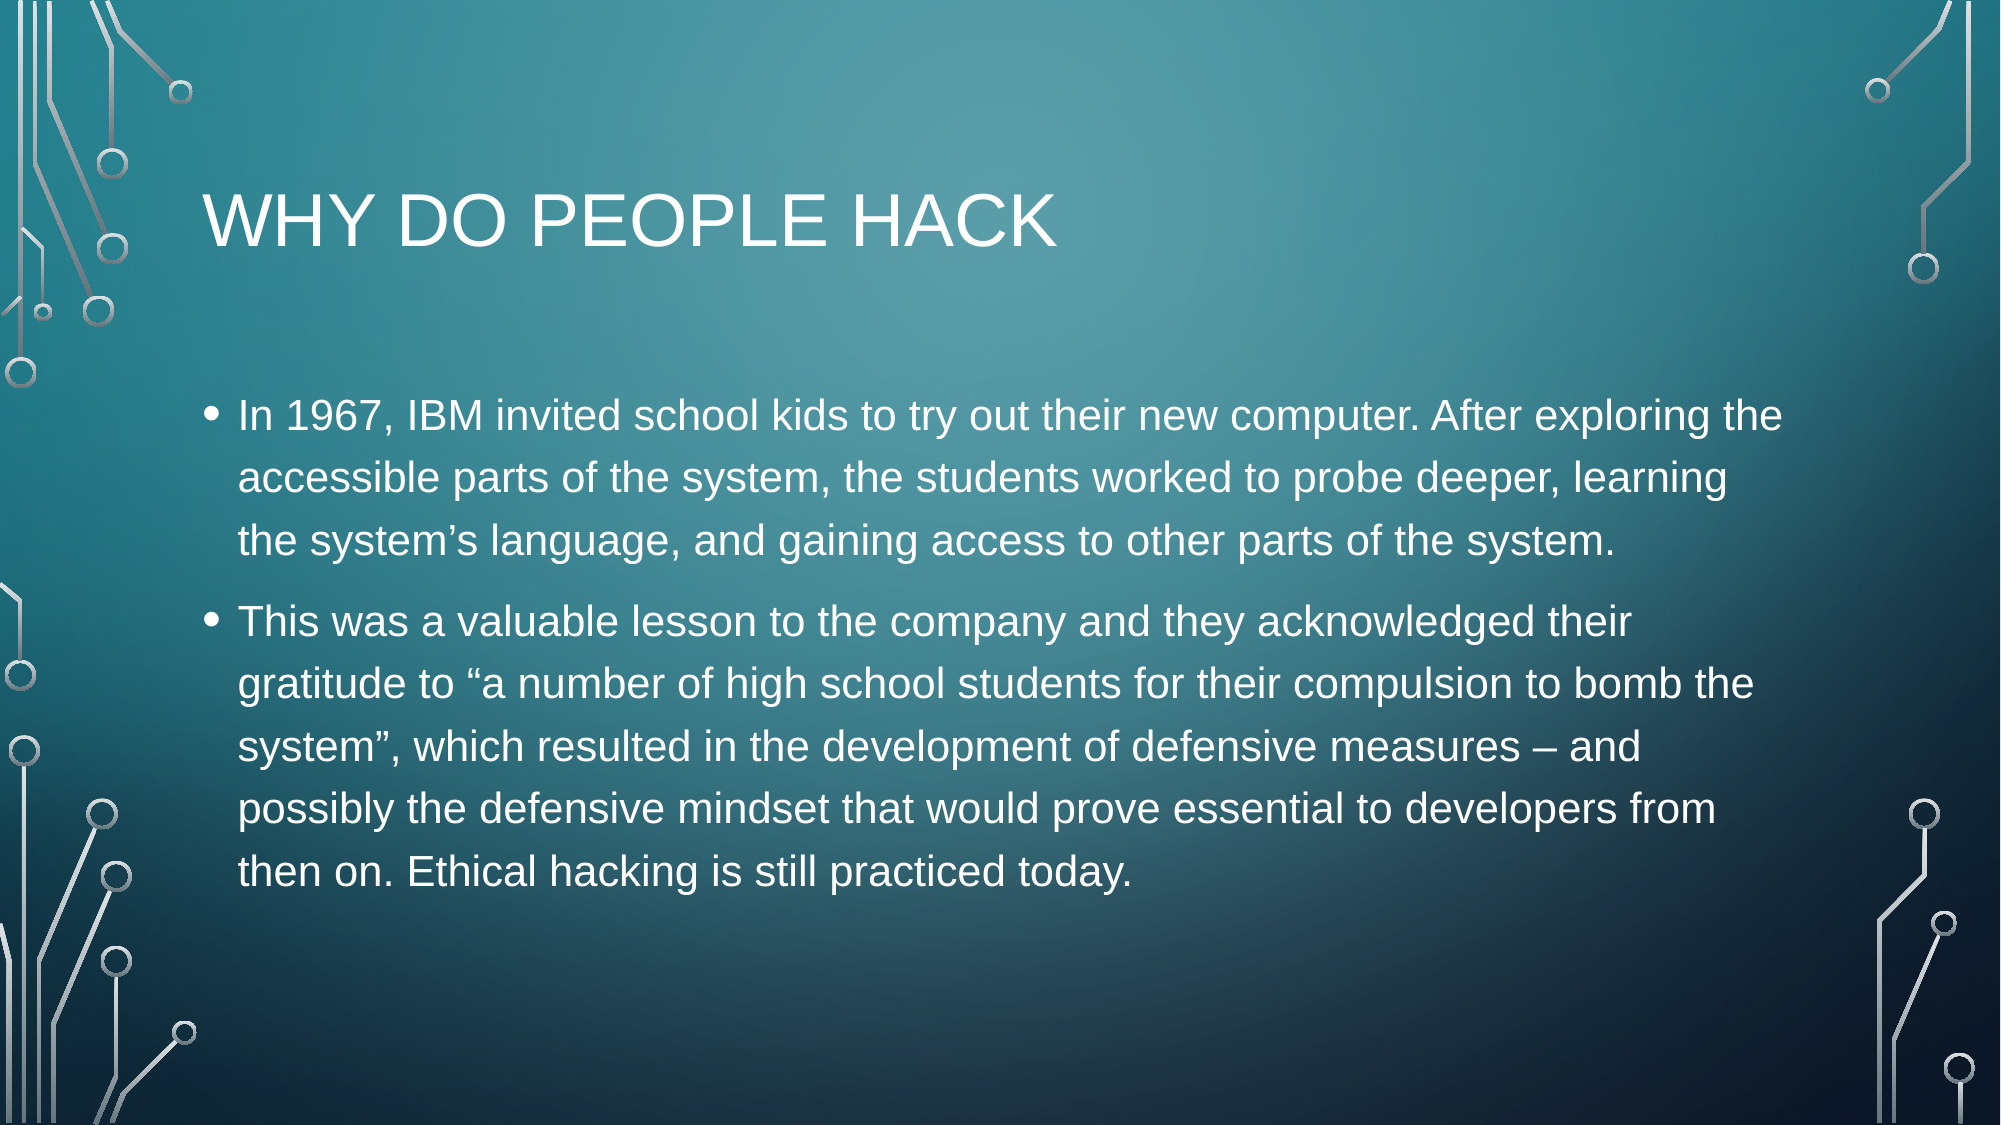

# Why do people hack
In 1967, IBM invited school kids to try out their new computer. After exploring the accessible parts of the system, the students worked to probe deeper, learning the system’s language, and gaining access to other parts of the system.
This was a valuable lesson to the company and they acknowledged their gratitude to “a number of high school students for their compulsion to bomb the system”, which resulted in the development of defensive measures – and possibly the defensive mindset that would prove essential to developers from then on. Ethical hacking is still practiced today.